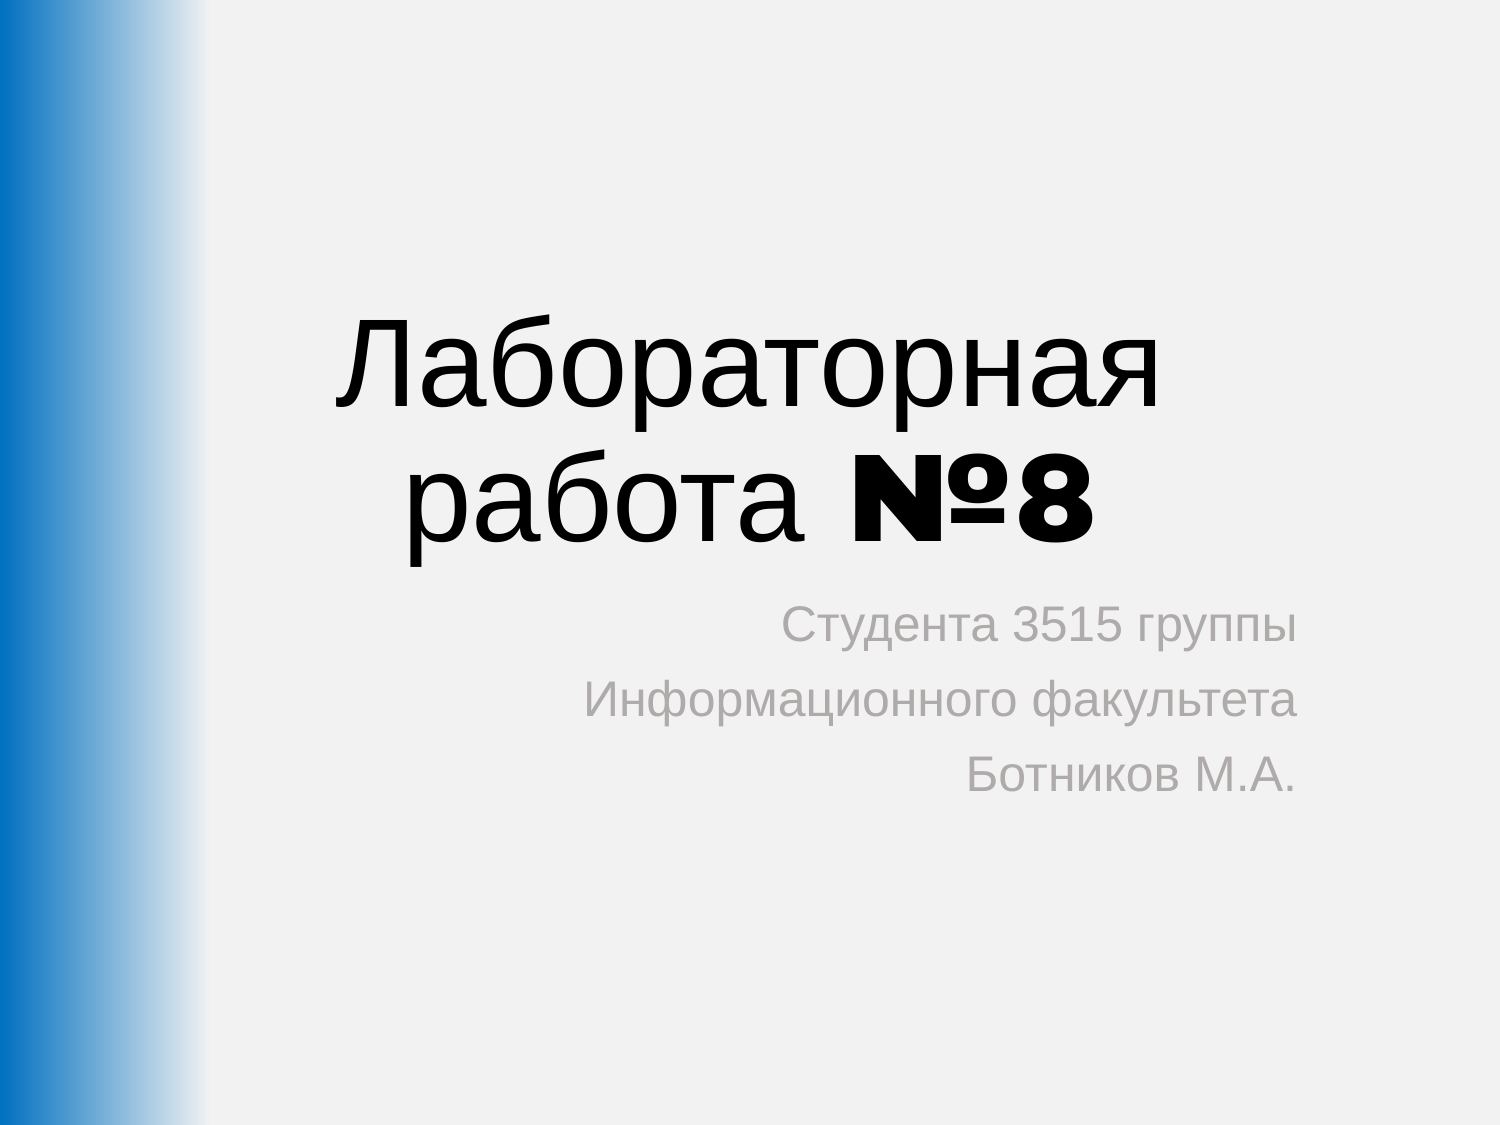

# Лабораторная работа №8
Студента 3515 группы
Информационного факультета
Ботников М.А.